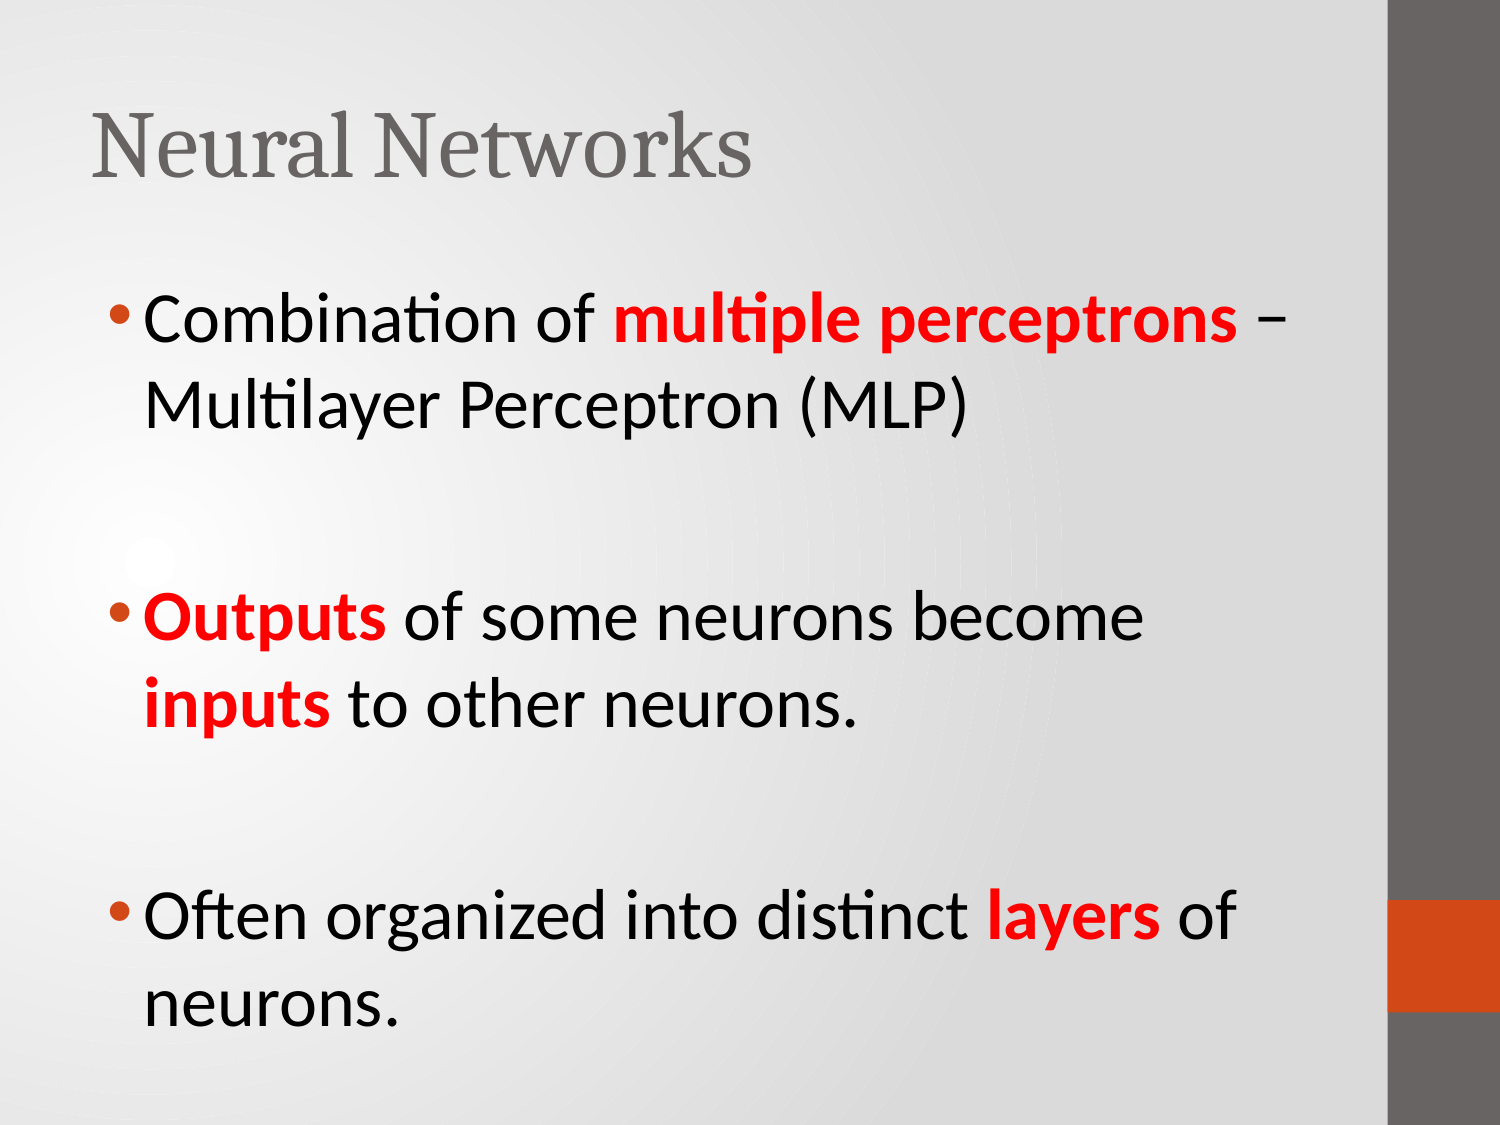

# Neural Networks
Combination of multiple perceptrons − Multilayer Perceptron (MLP)

Outputs of some neurons become inputs to other neurons.

Often organized into distinct layers of neurons.